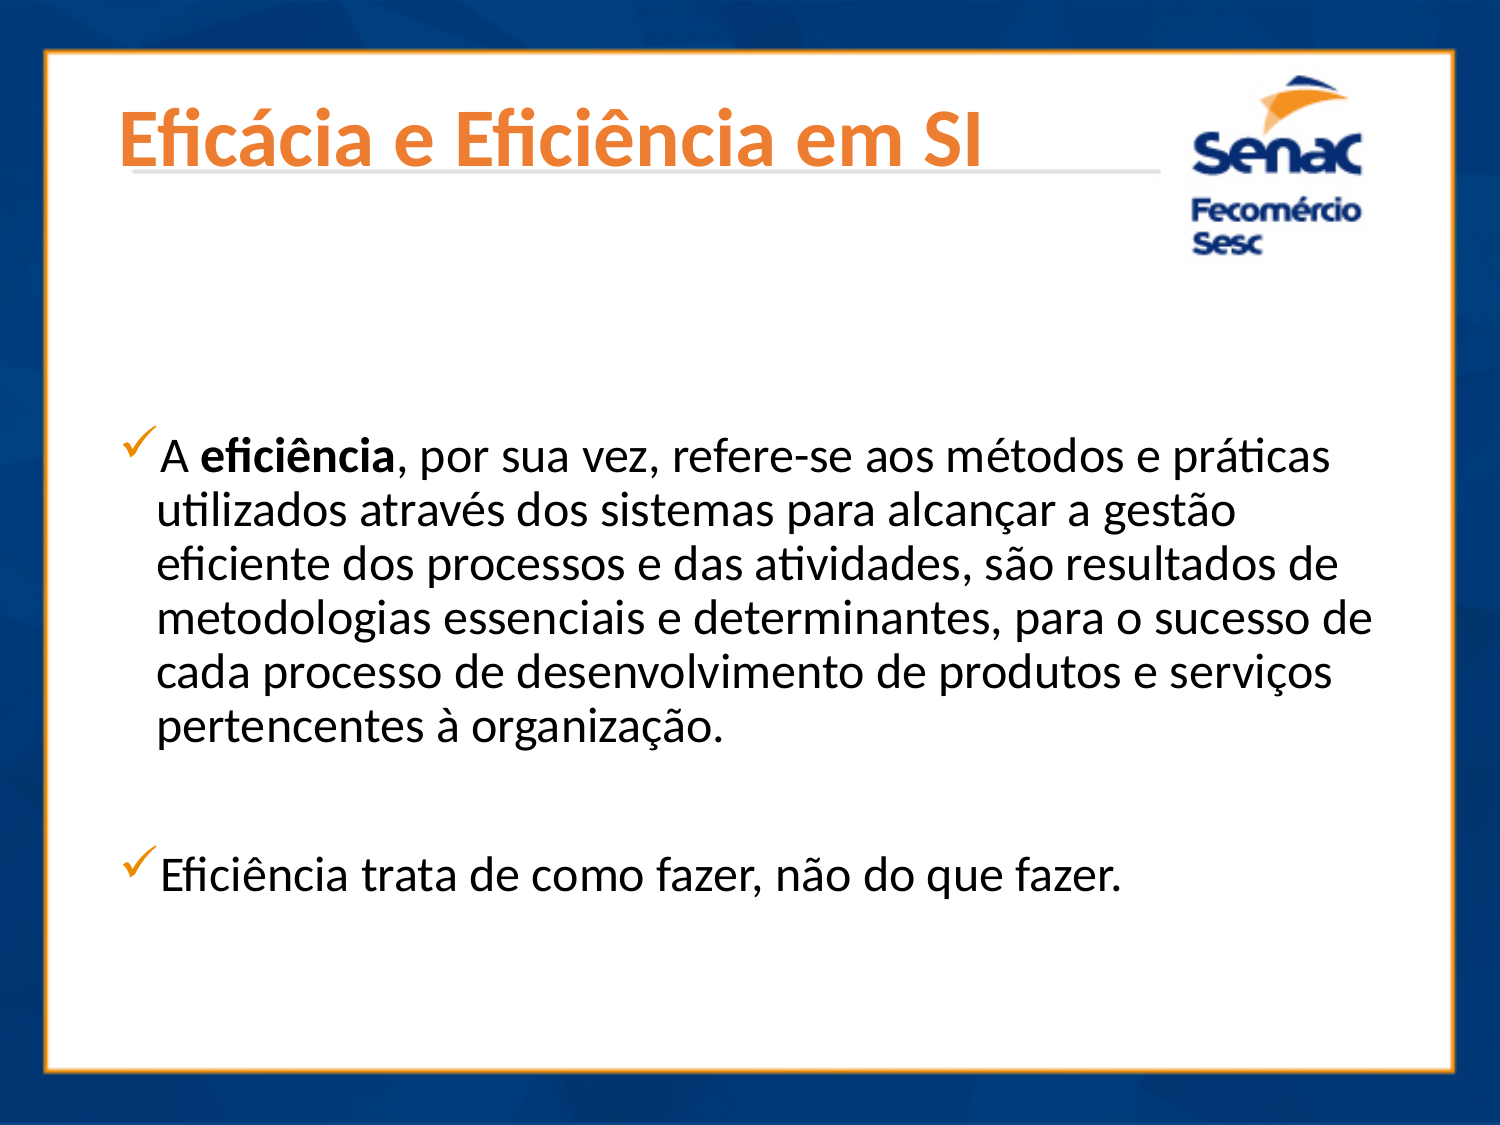

# Eficácia e Eficiência em SI

A eficiência, por sua vez, refere-se aos métodos e práticas utilizados através dos sistemas para alcançar a gestão eficiente dos processos e das atividades, são resultados de metodologias essenciais e determinantes, para o sucesso de cada processo de desenvolvimento de produtos e serviços pertencentes à organização.

Eficiência trata de como fazer, não do que fazer.